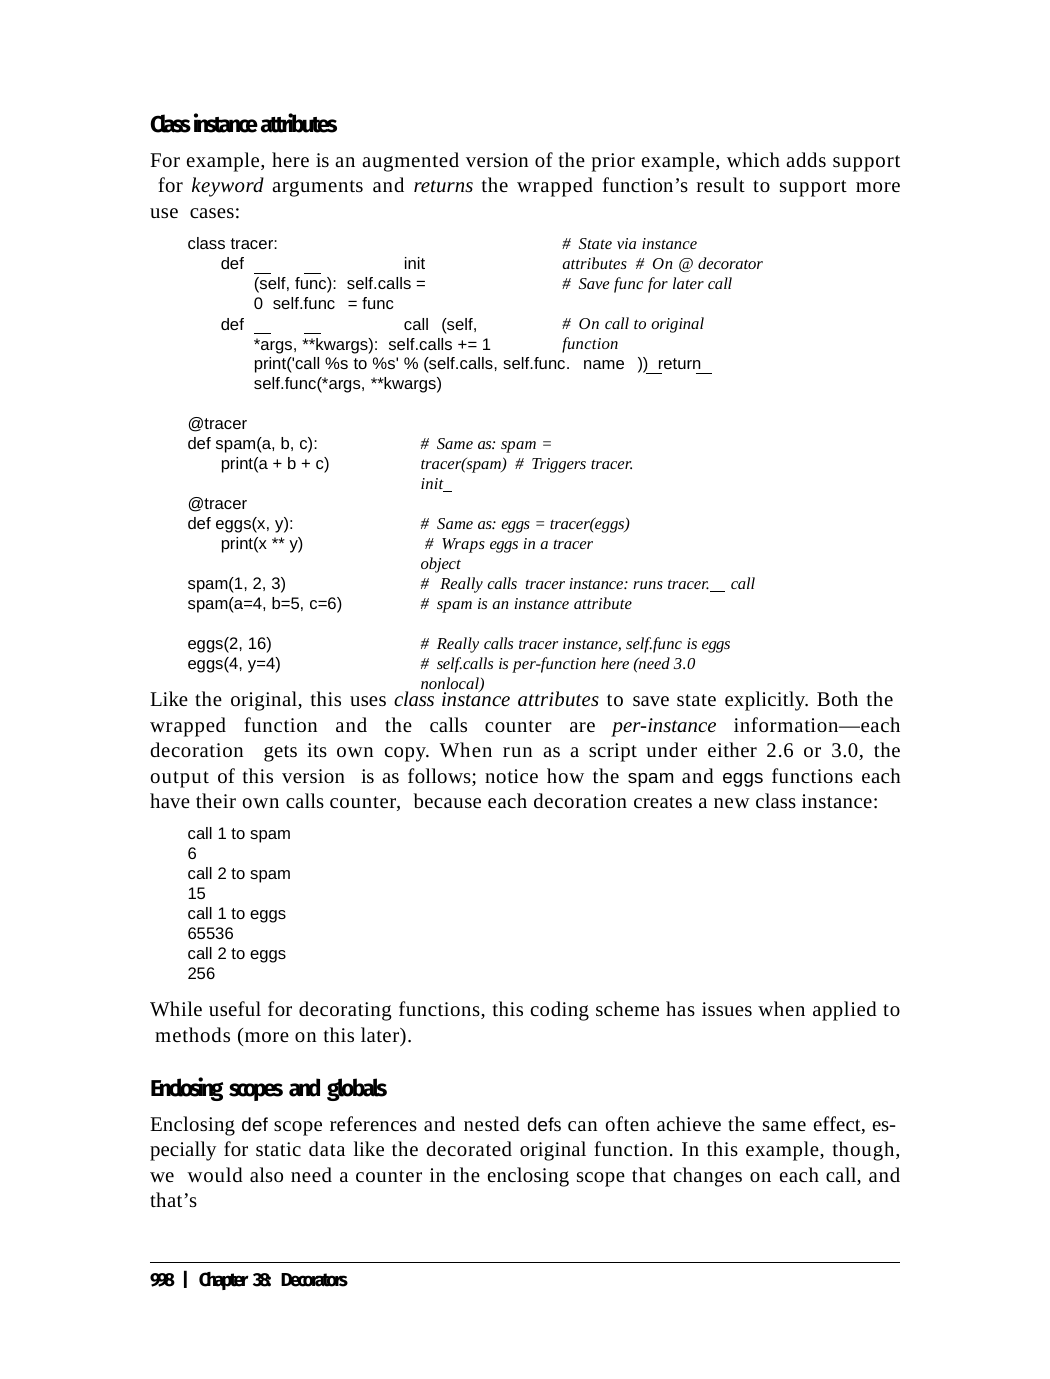

Class instance attributes
For example, here is an augmented version of the prior example, which adds support  for keyword arguments and returns the wrapped function’s result to support more use  cases:
class tracer:
def		init (self, func):  self.calls = 0  self.func = func
def		call (self, *args, **kwargs):  self.calls += 1
# State via instance attributes  # On @ decorator
# Save func for later call

# On call to original function

print('call %s to %s' % (self.calls, self.func. name ))  return self.func(*args, **kwargs)

@tracer
def spam(a, b, c):  print(a + b + c)
# Same as: spam = tracer(spam)  # Triggers tracer. init
@tracer
def eggs(x, y):  print(x ** y)
# Same as: eggs = tracer(eggs)  # Wraps eggs in a tracer object
spam(1, 2, 3)  spam(a=4, b=5, c=6)
# Really calls tracer instance: runs tracer.  call  # spam is an instance attribute
eggs(2, 16)  eggs(4, y=4)
# Really calls tracer instance, self.func is eggs
# self.calls is per-function here (need 3.0 nonlocal)
Like the original, this uses class instance attributes to save state explicitly. Both the  wrapped function and the calls counter are per-instance information—each decoration  gets its own copy. When run as a script under either 2.6 or 3.0, the output of this version  is as follows; notice how the spam and eggs functions each have their own calls counter,  because each decoration creates a new class instance:
call 1 to spam  6
call 2 to spam  15
call 1 to eggs  65536
call 2 to eggs  256
While useful for decorating functions, this coding scheme has issues when applied to  methods (more on this later).

Enclosing scopes and globals
Enclosing def scope references and nested defs can often achieve the same effect, es-  pecially for static data like the decorated original function. In this example, though, we  would also need a counter in the enclosing scope that changes on each call, and that’s

998  |  Chapter 38:  Decorators